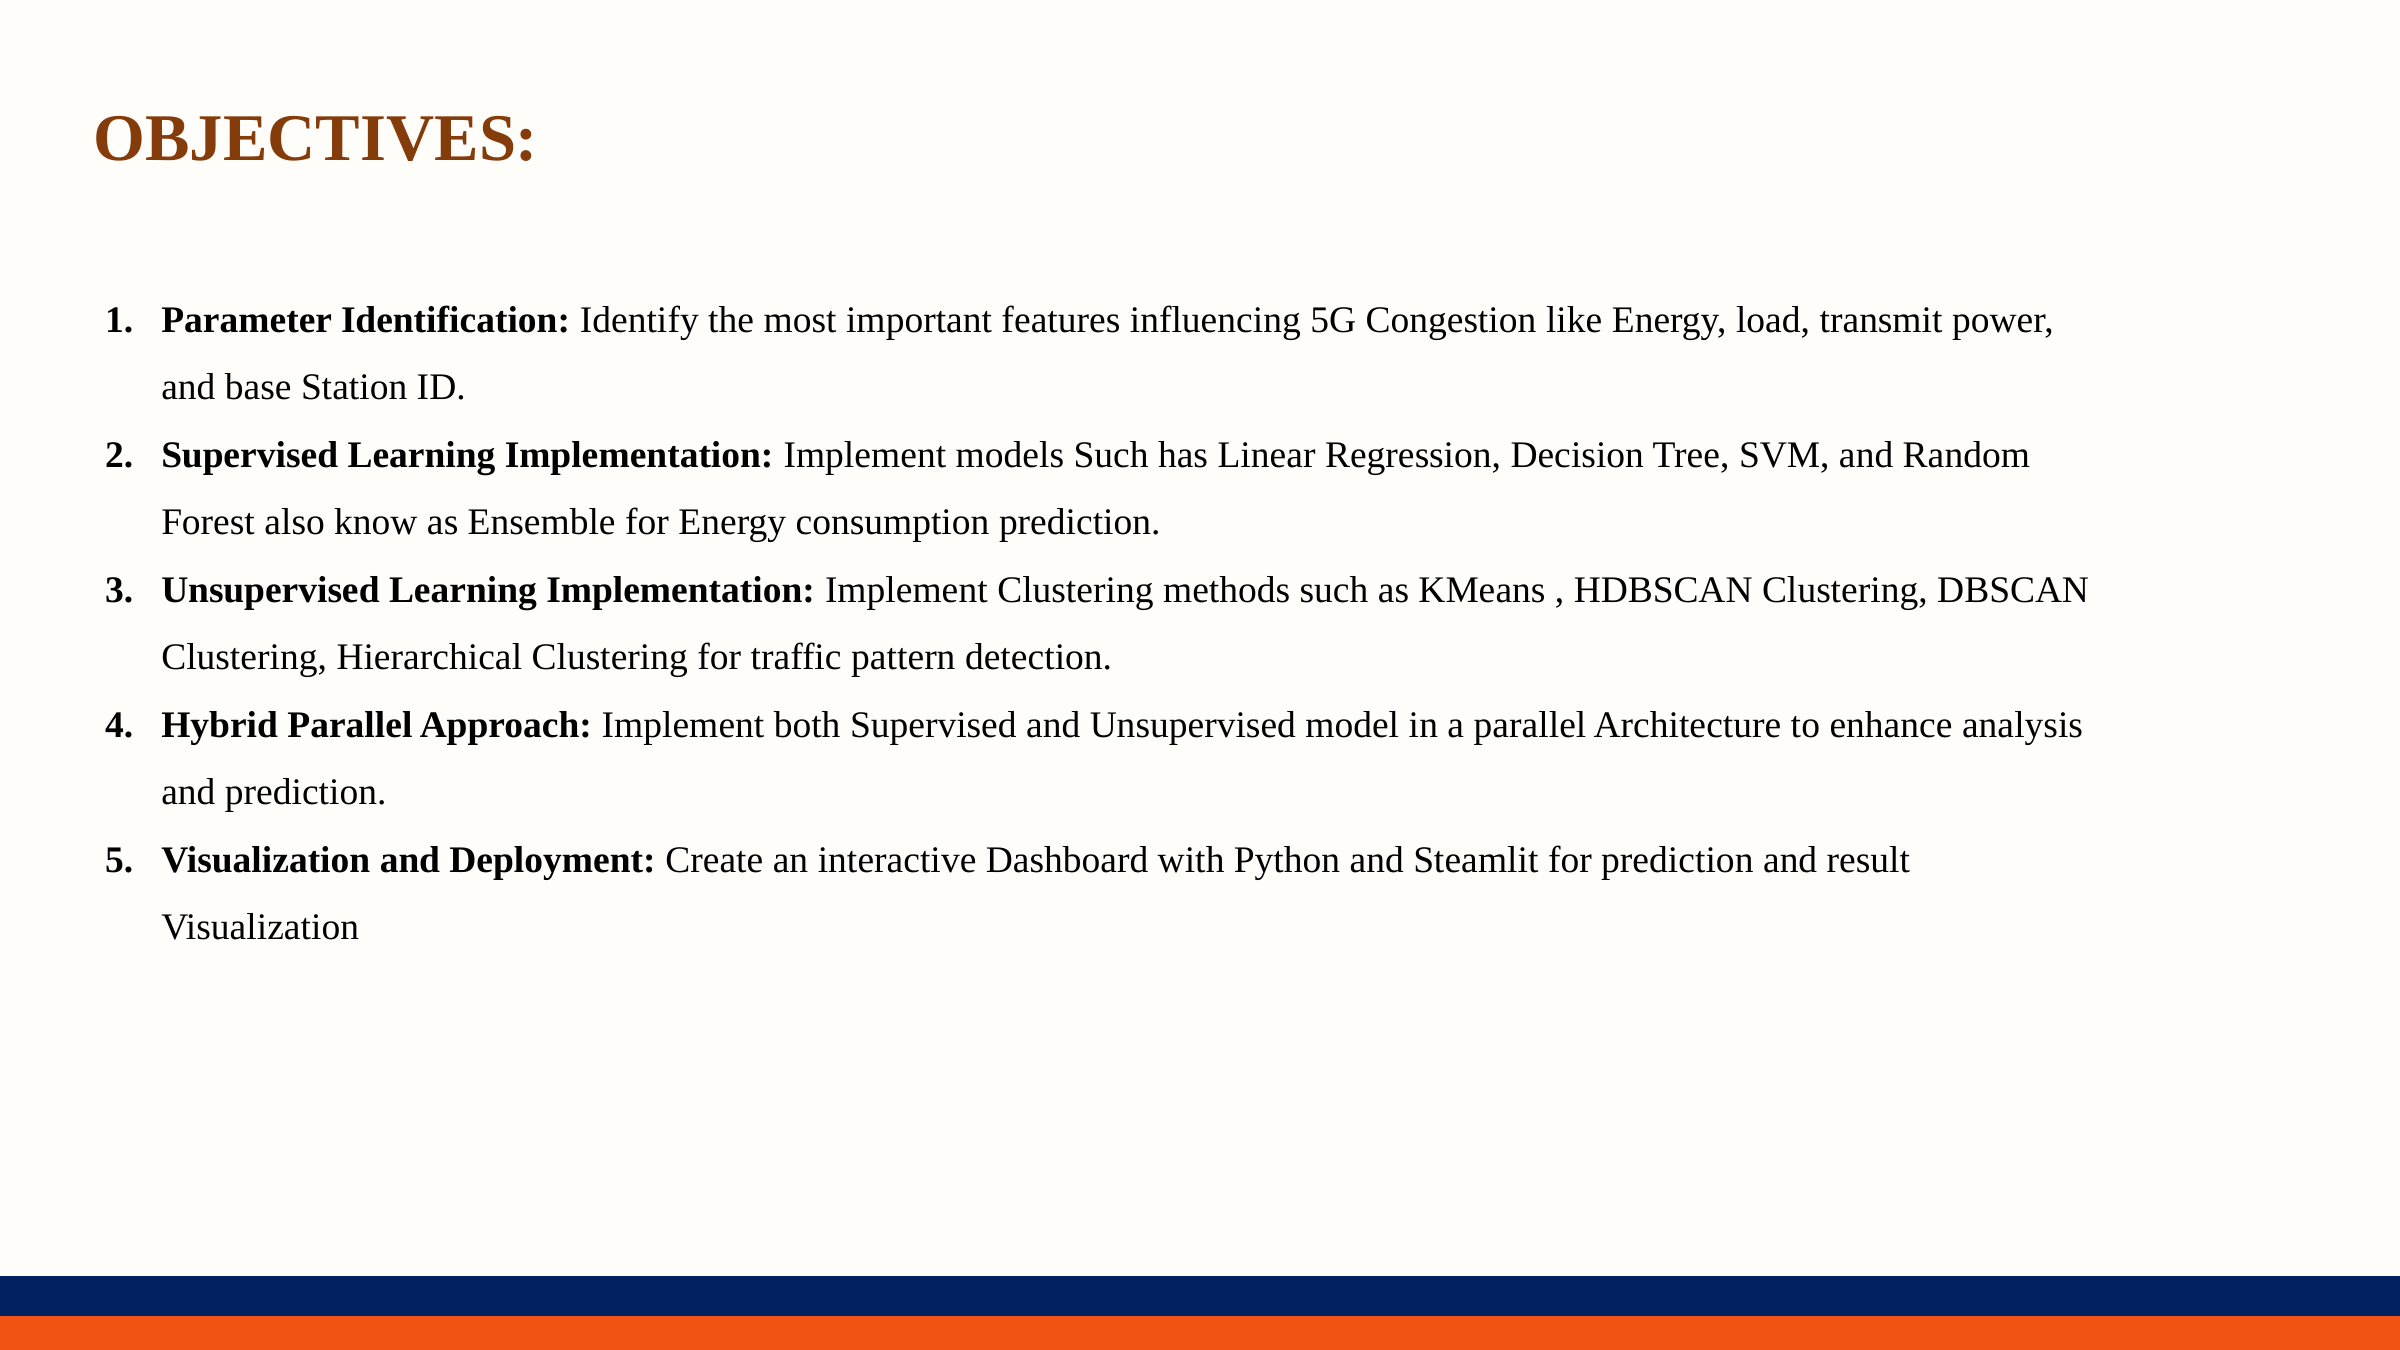

OBJECTIVES:

Parameter Identification: Identify the most important features influencing 5G Congestion like Energy, load, transmit power, and base Station ID.
Supervised Learning Implementation: Implement models Such has Linear Regression, Decision Tree, SVM, and Random Forest also know as Ensemble for Energy consumption prediction.
Unsupervised Learning Implementation: Implement Clustering methods such as KMeans , HDBSCAN Clustering, DBSCAN Clustering, Hierarchical Clustering for traffic pattern detection.
Hybrid Parallel Approach: Implement both Supervised and Unsupervised model in a parallel Architecture to enhance analysis and prediction.
Visualization and Deployment: Create an interactive Dashboard with Python and Steamlit for prediction and result Visualization